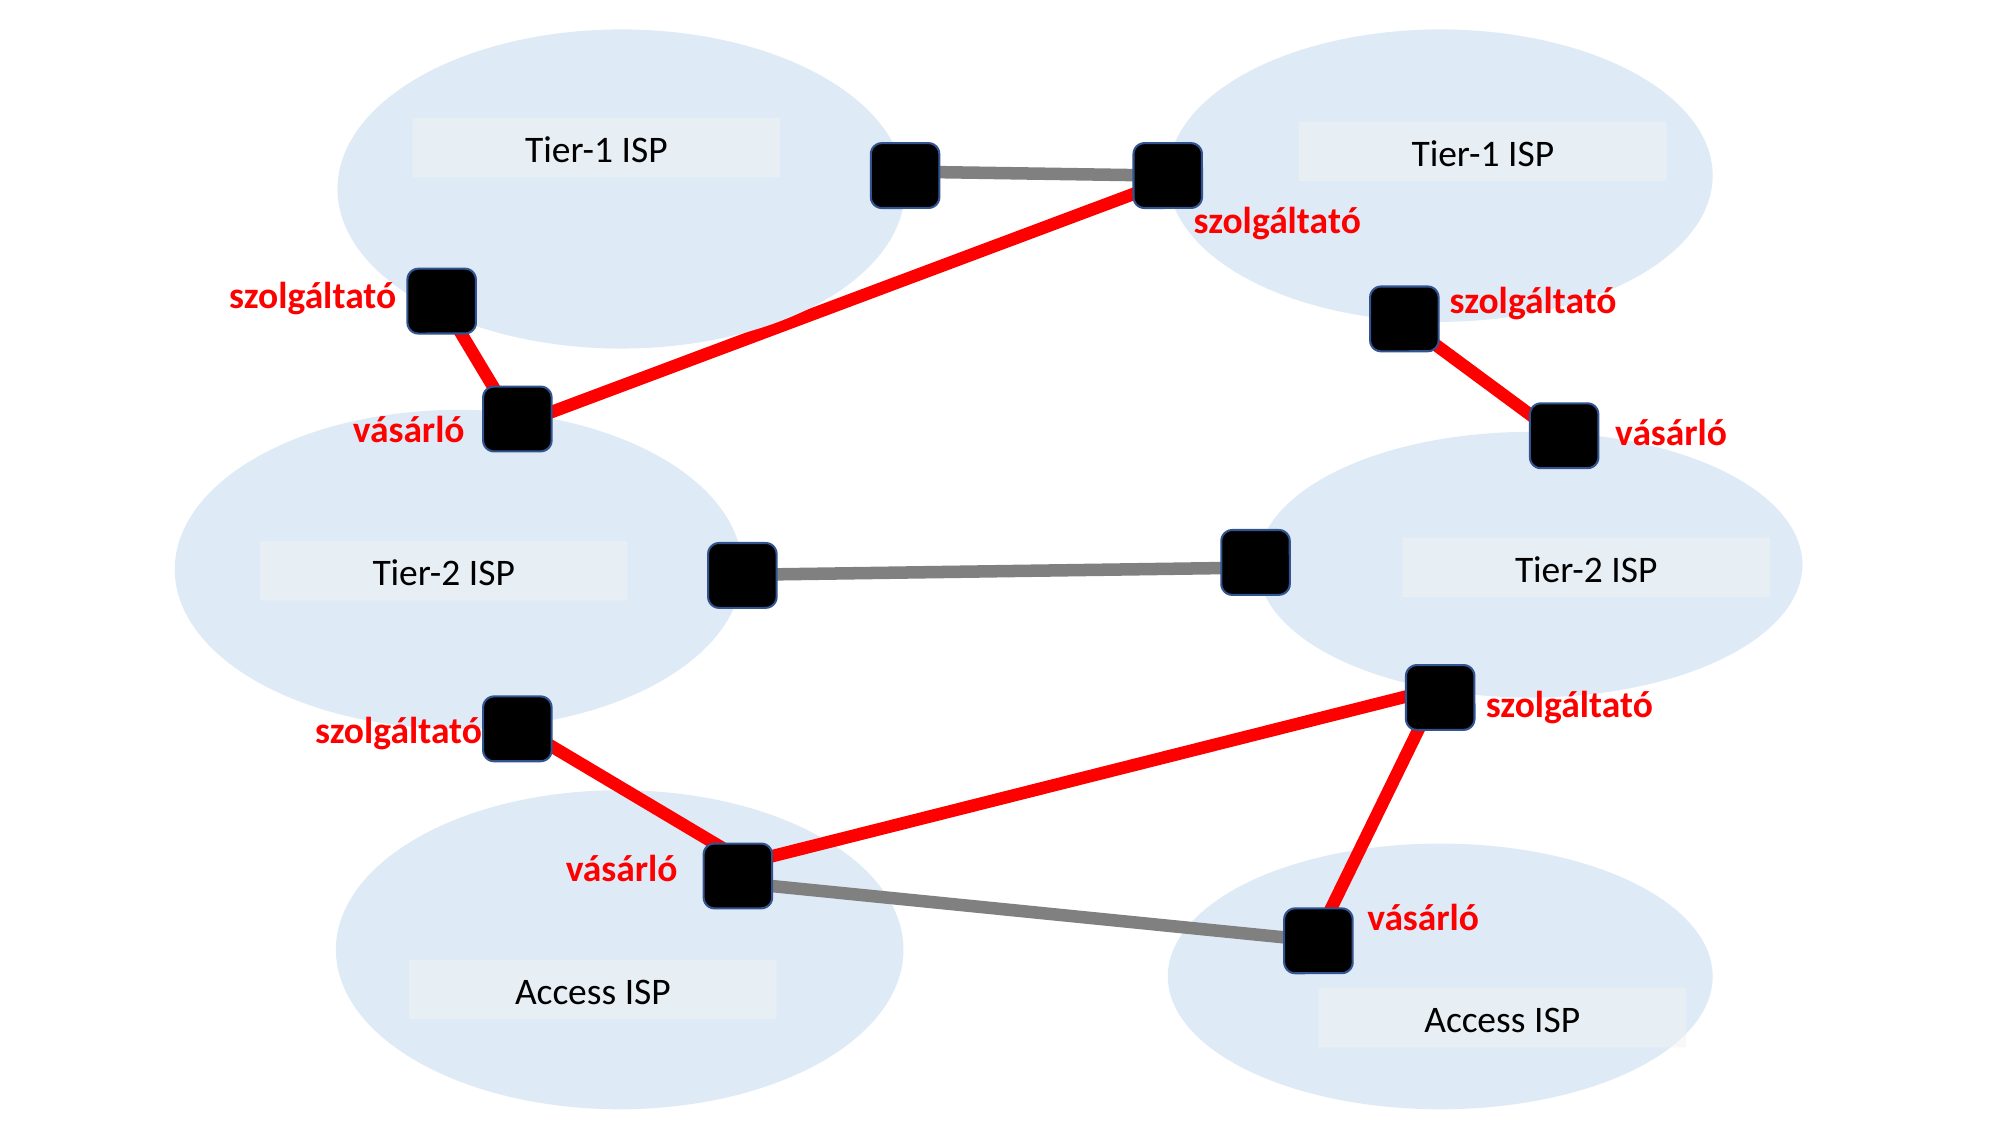

Tier-1 ISP
Tier-1 ISP

szolgáltató
szolgáltató

szolgáltató

vásárló
vásárló

Tier-2 ISP
Tier-2 ISP

szolgáltató

szolgáltató

vásárló

vásárló

Access ISP
Access ISP